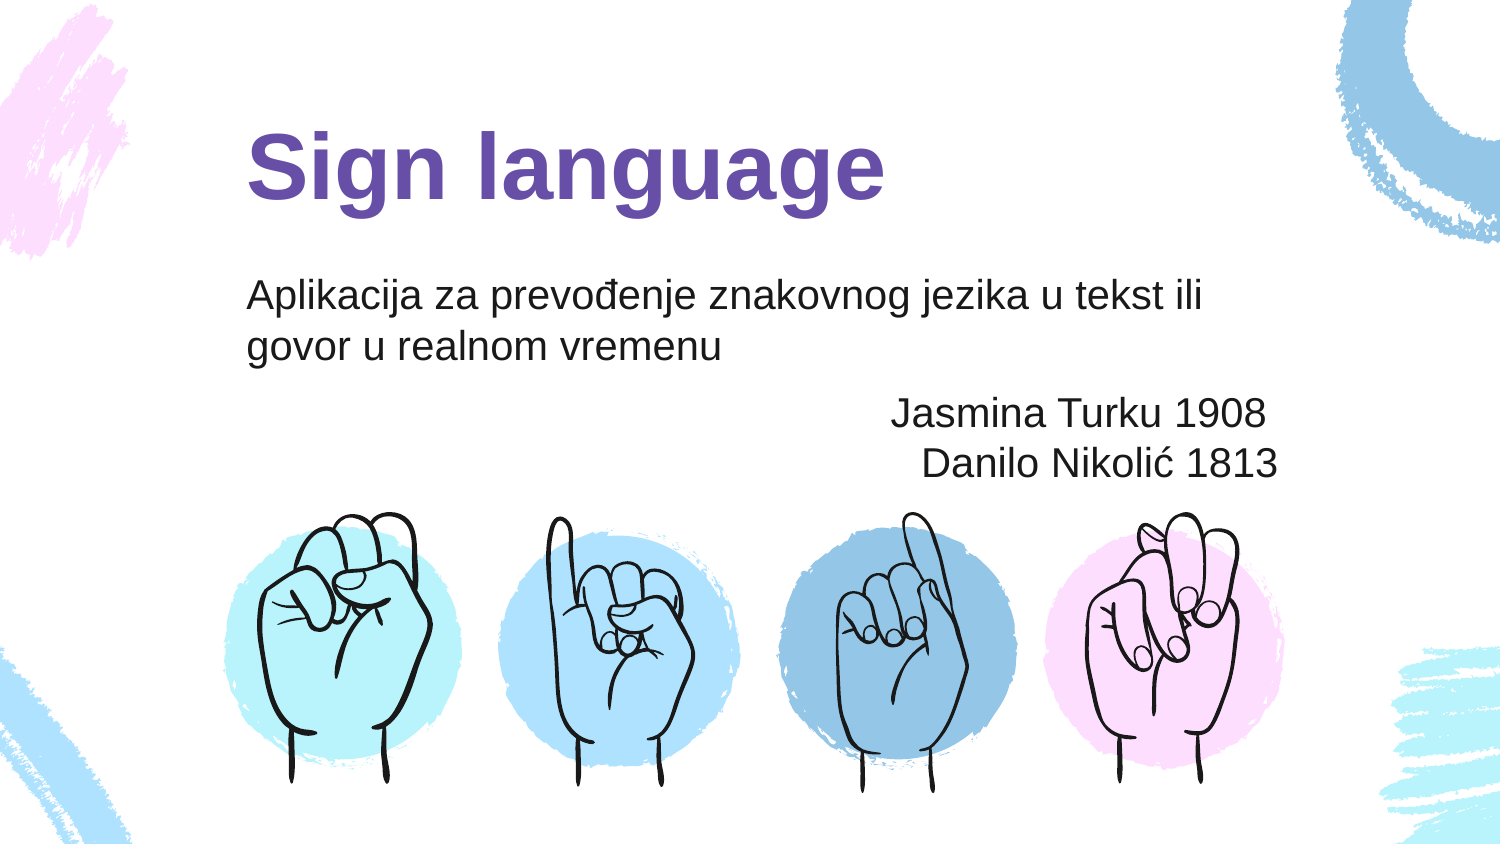

# Sign language

Aplikacija za prevođenje znakovnog jezika u tekst ili govor u realnom vremenu
Jasmina Turku 1908
Danilo Nikolić 1813